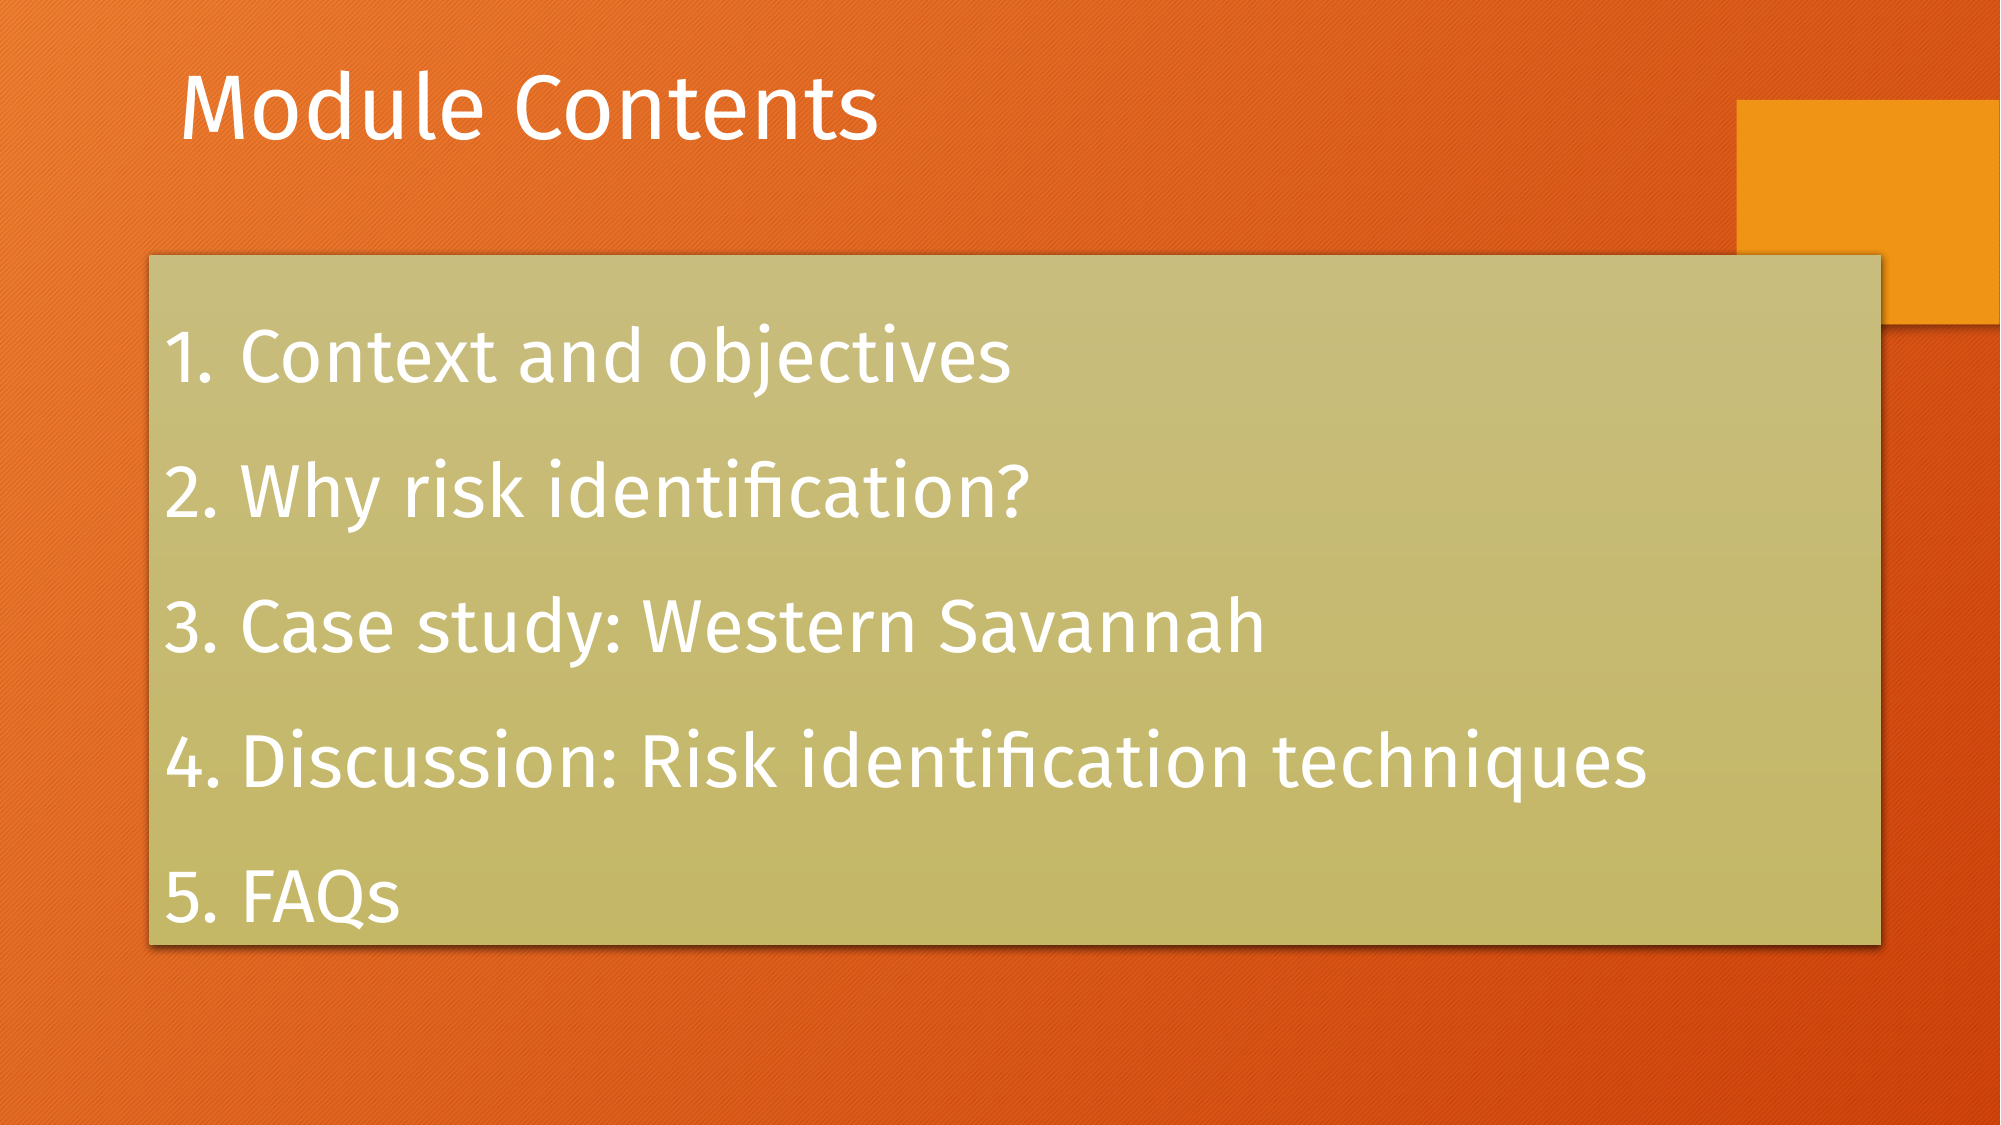

Module Contents
Context and objectives
Why risk identification?
Case study: Western Savannah
Discussion: Risk identification techniques
FAQs